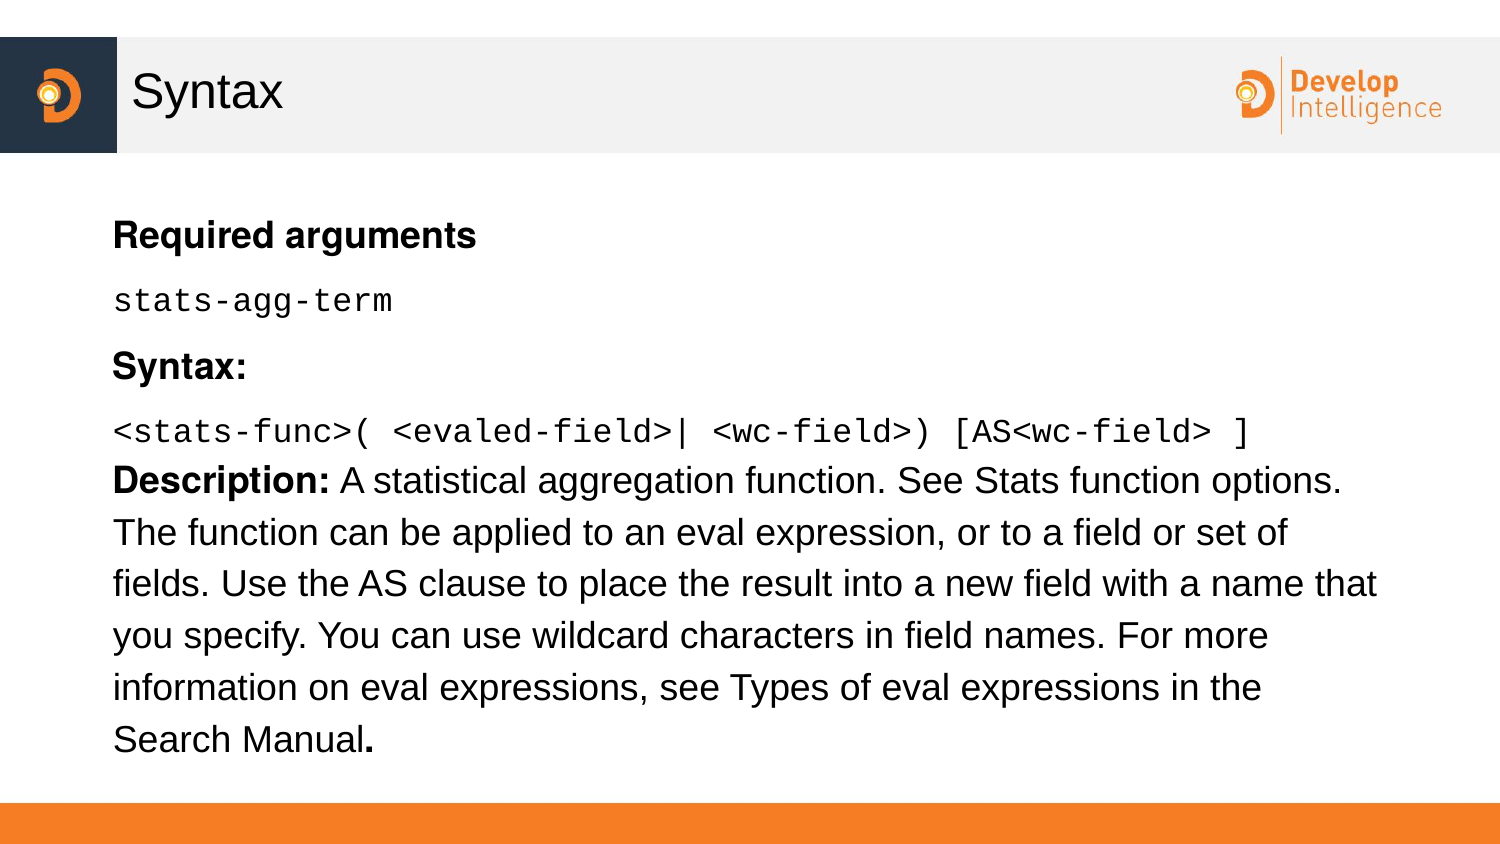

# Syntax
Required arguments
stats-agg-term
Syntax:
<stats-func>( <evaled-field>| <wc-field>) [AS<wc-field> ] Description: A statistical aggregation function. See Stats function options. The function can be applied to an eval expression, or to a field or set of fields. Use the AS clause to place the result into a new field with a name that you specify. You can use wildcard characters in field names. For more information on eval expressions, see Types of eval expressions in the Search Manual.